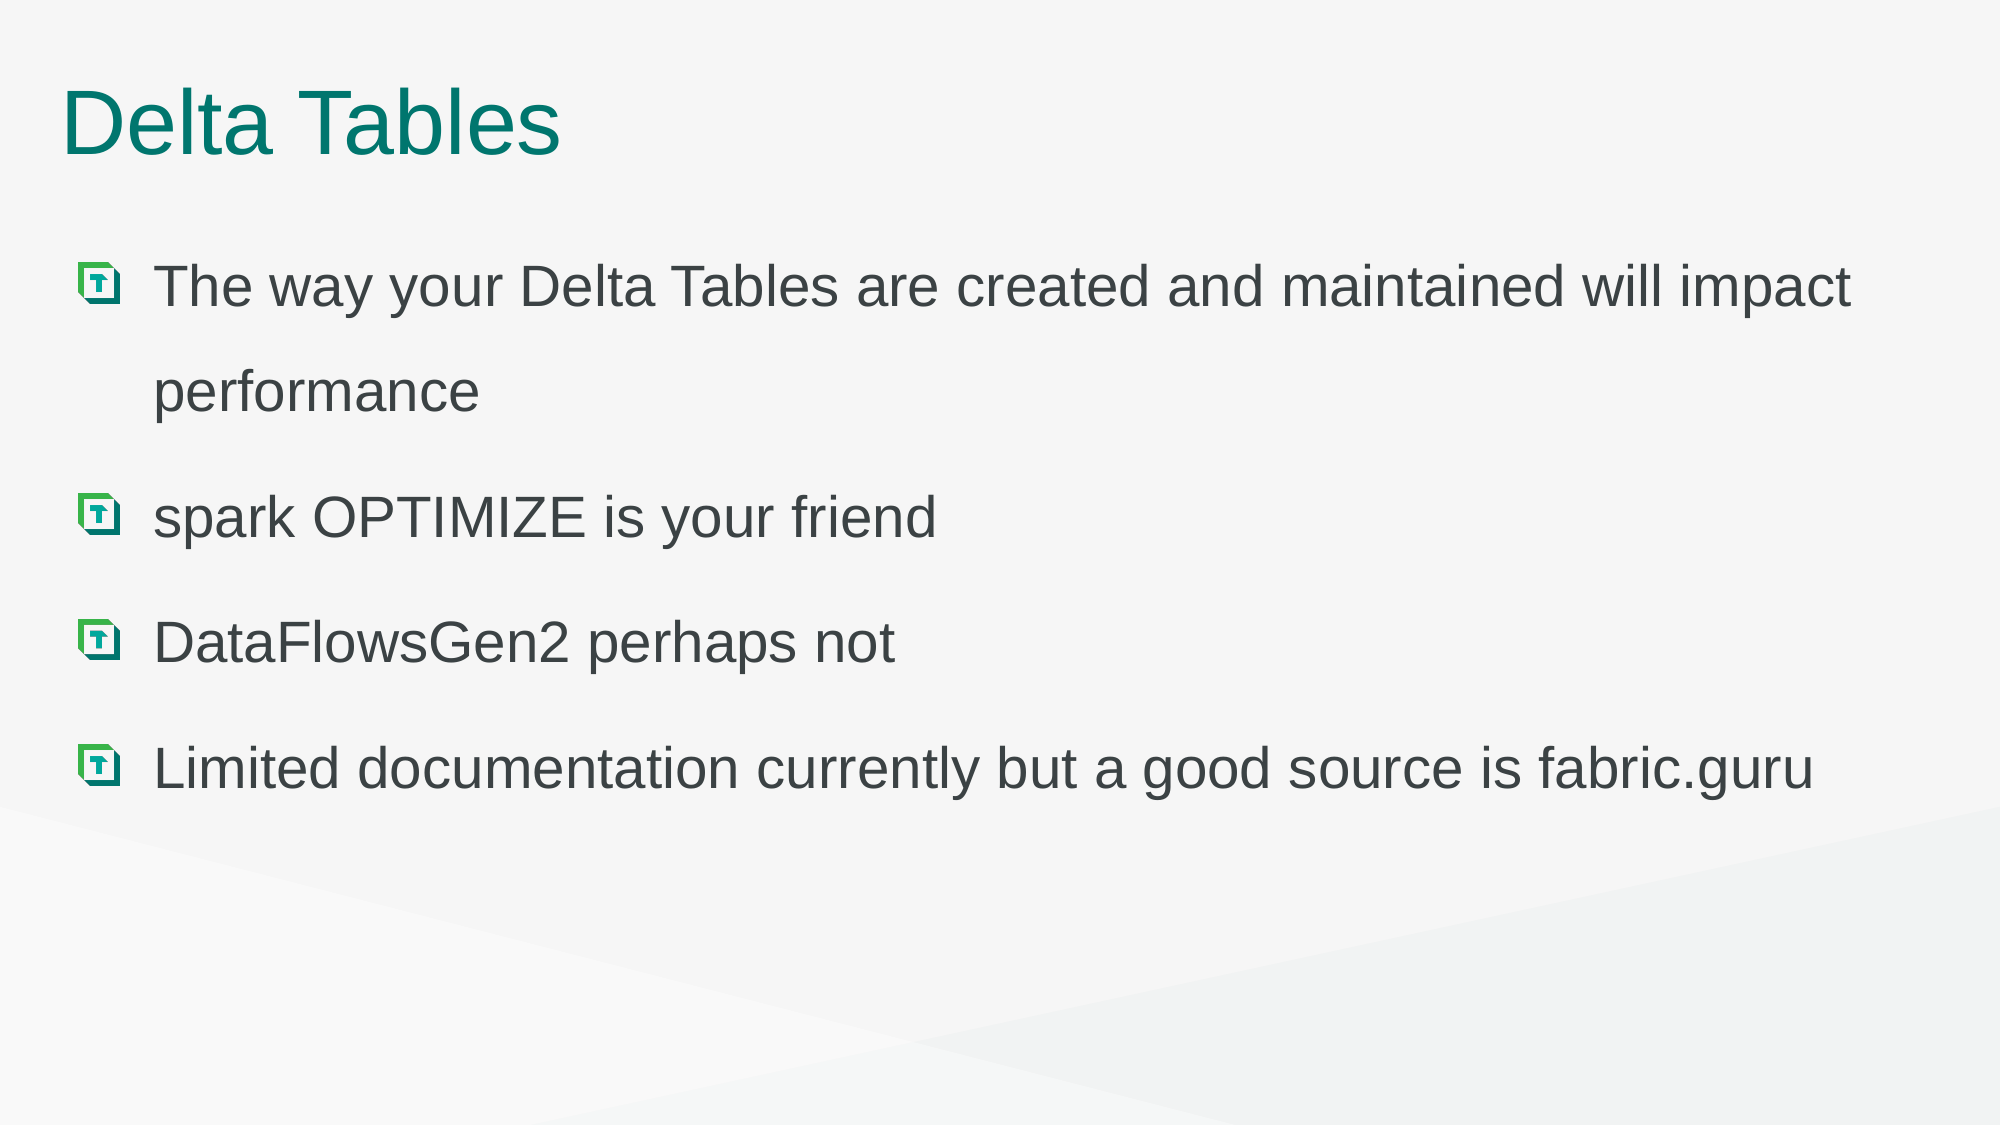

# Delta Tables
The way your Delta Tables are created and maintained will impact performance
spark OPTIMIZE is your friend
DataFlowsGen2 perhaps not
Limited documentation currently but a good source is fabric.guru